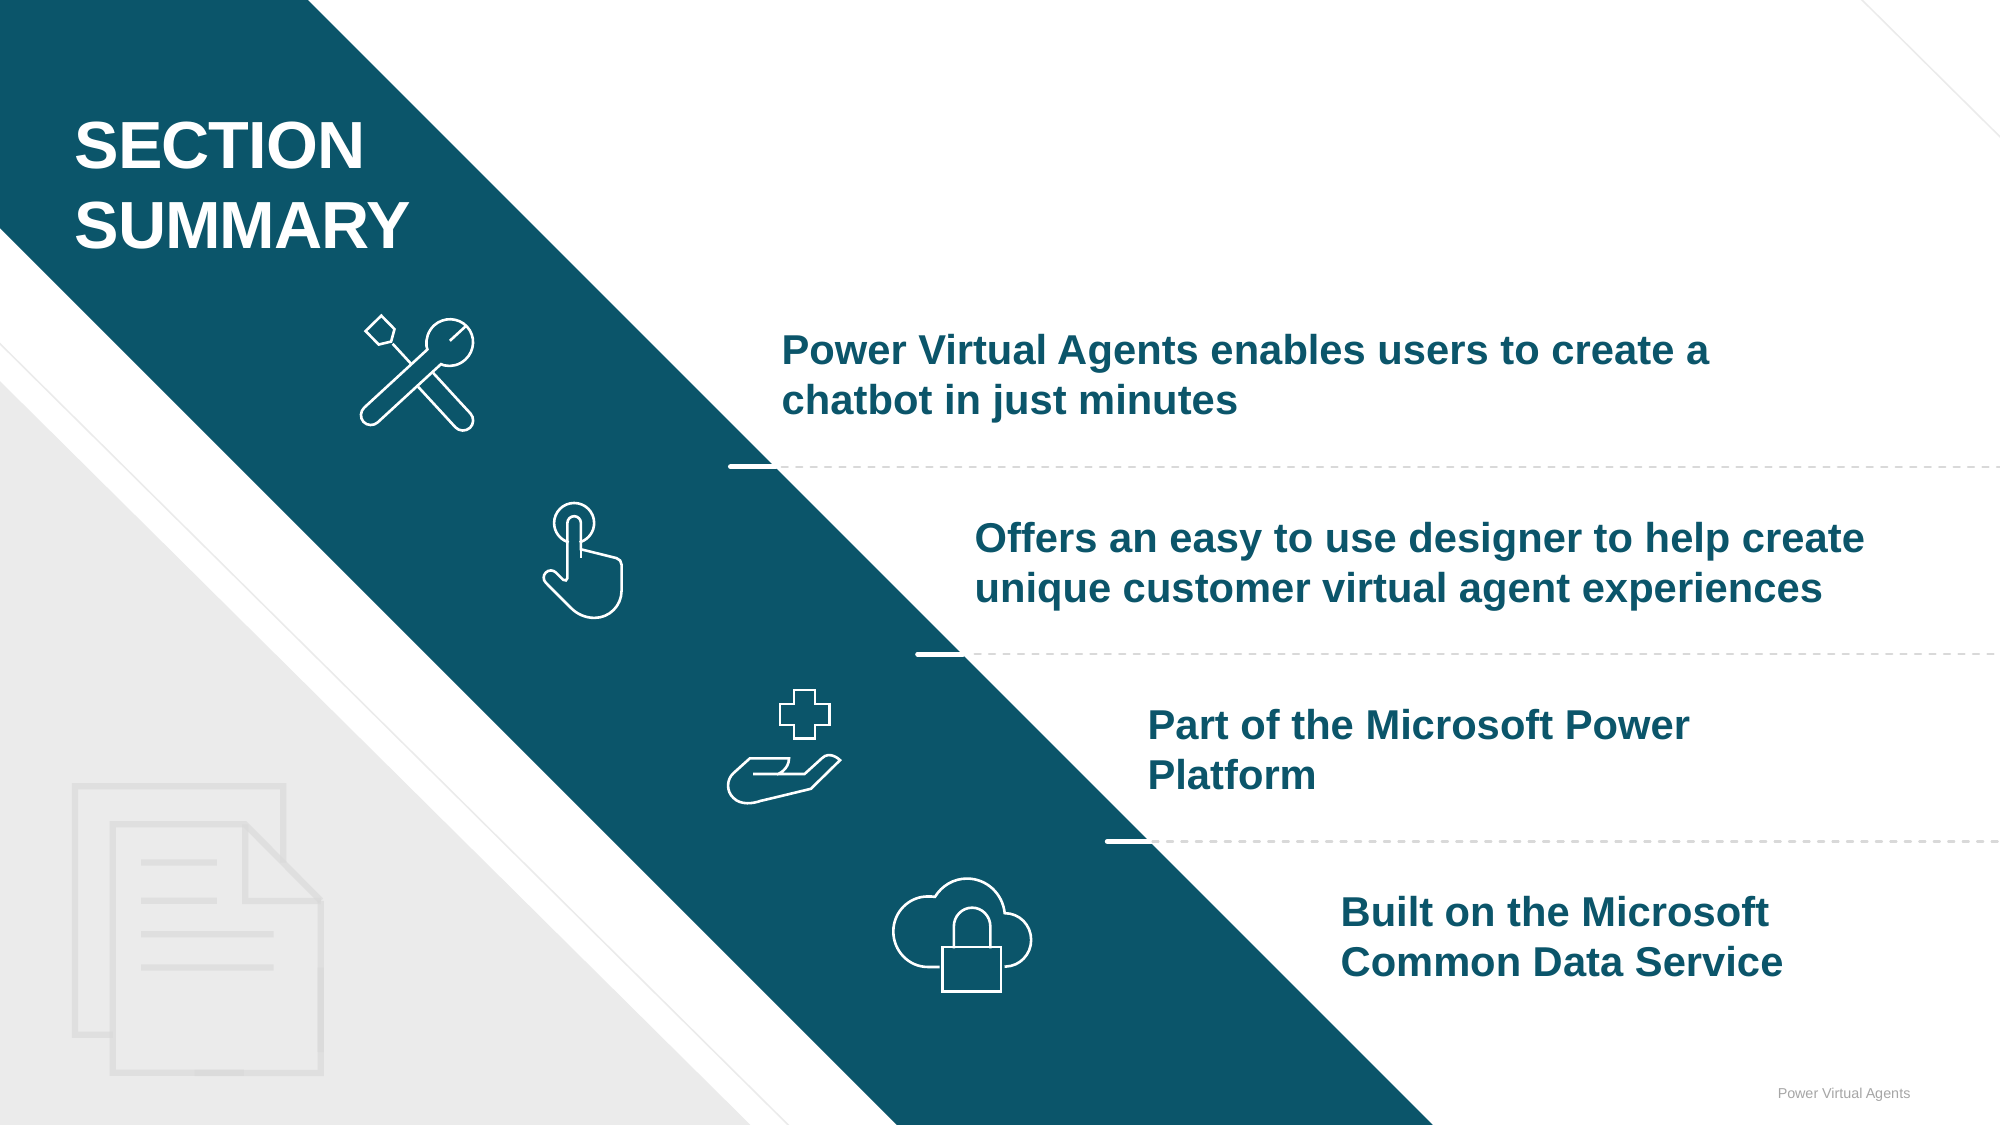

# SECTION SUMMARY

Power Virtual Agents enables users to create a chatbot in just minutes
Offers an easy to use designer to help create unique customer virtual agent experiences
Part of the Microsoft Power Platform
Built on the Microsoft Common Data Service